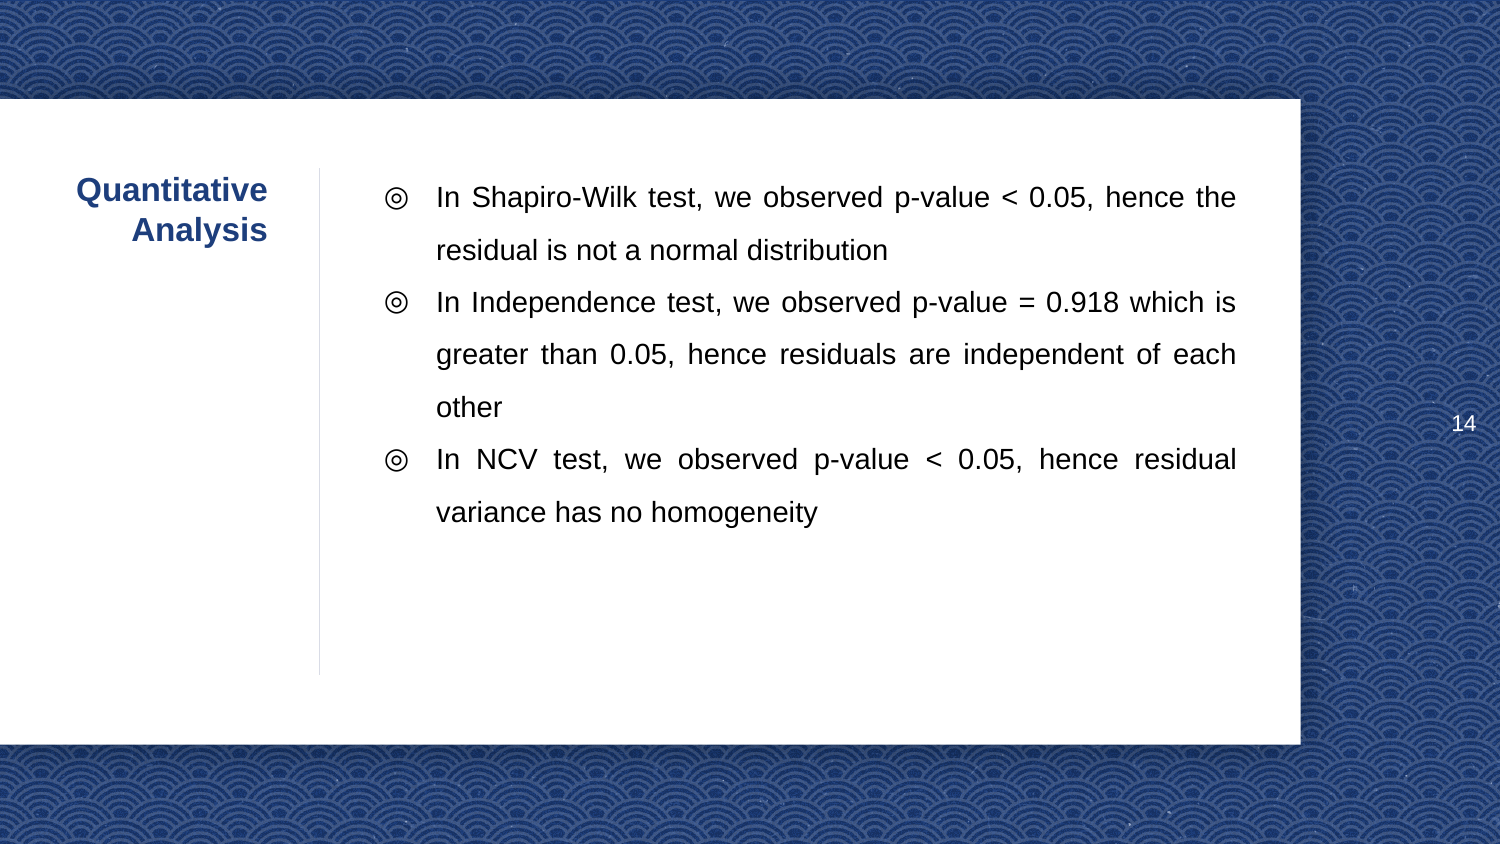

14
In Shapiro-Wilk test, we observed p-value < 0.05, hence the residual is not a normal distribution
In Independence test, we observed p-value = 0.918 which is greater than 0.05, hence residuals are independent of each other
In NCV test, we observed p-value < 0.05, hence residual variance has no homogeneity

# Quantitative Analysis